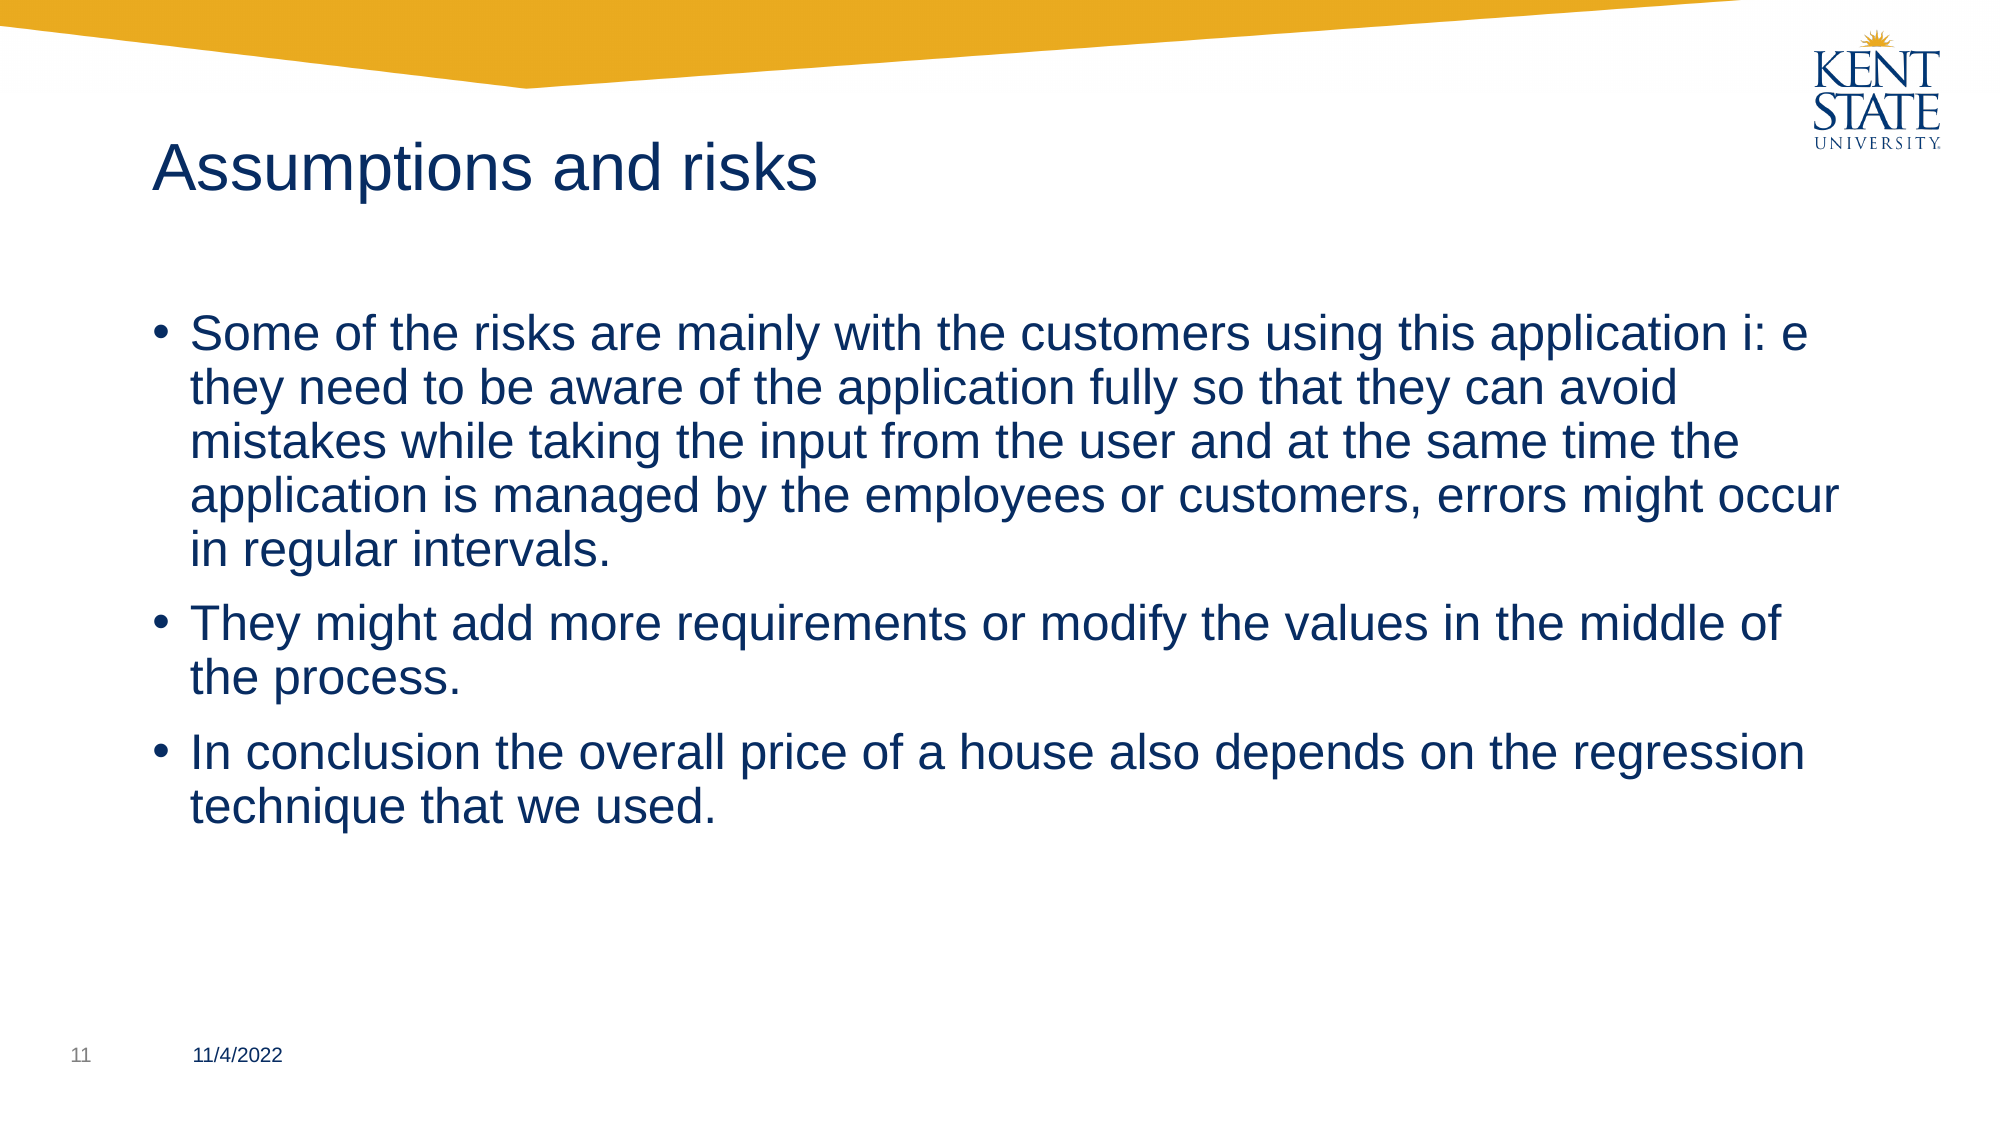

# Assumptions and risks
Some of the risks are mainly with the customers using this application i: e they need to be aware of the application fully so that they can avoid mistakes while taking the input from the user and at the same time the application is managed by the employees or customers, errors might occur in regular intervals.
They might add more requirements or modify the values in the middle of the process.
In conclusion the overall price of a house also depends on the regression technique that we used.
11/4/2022